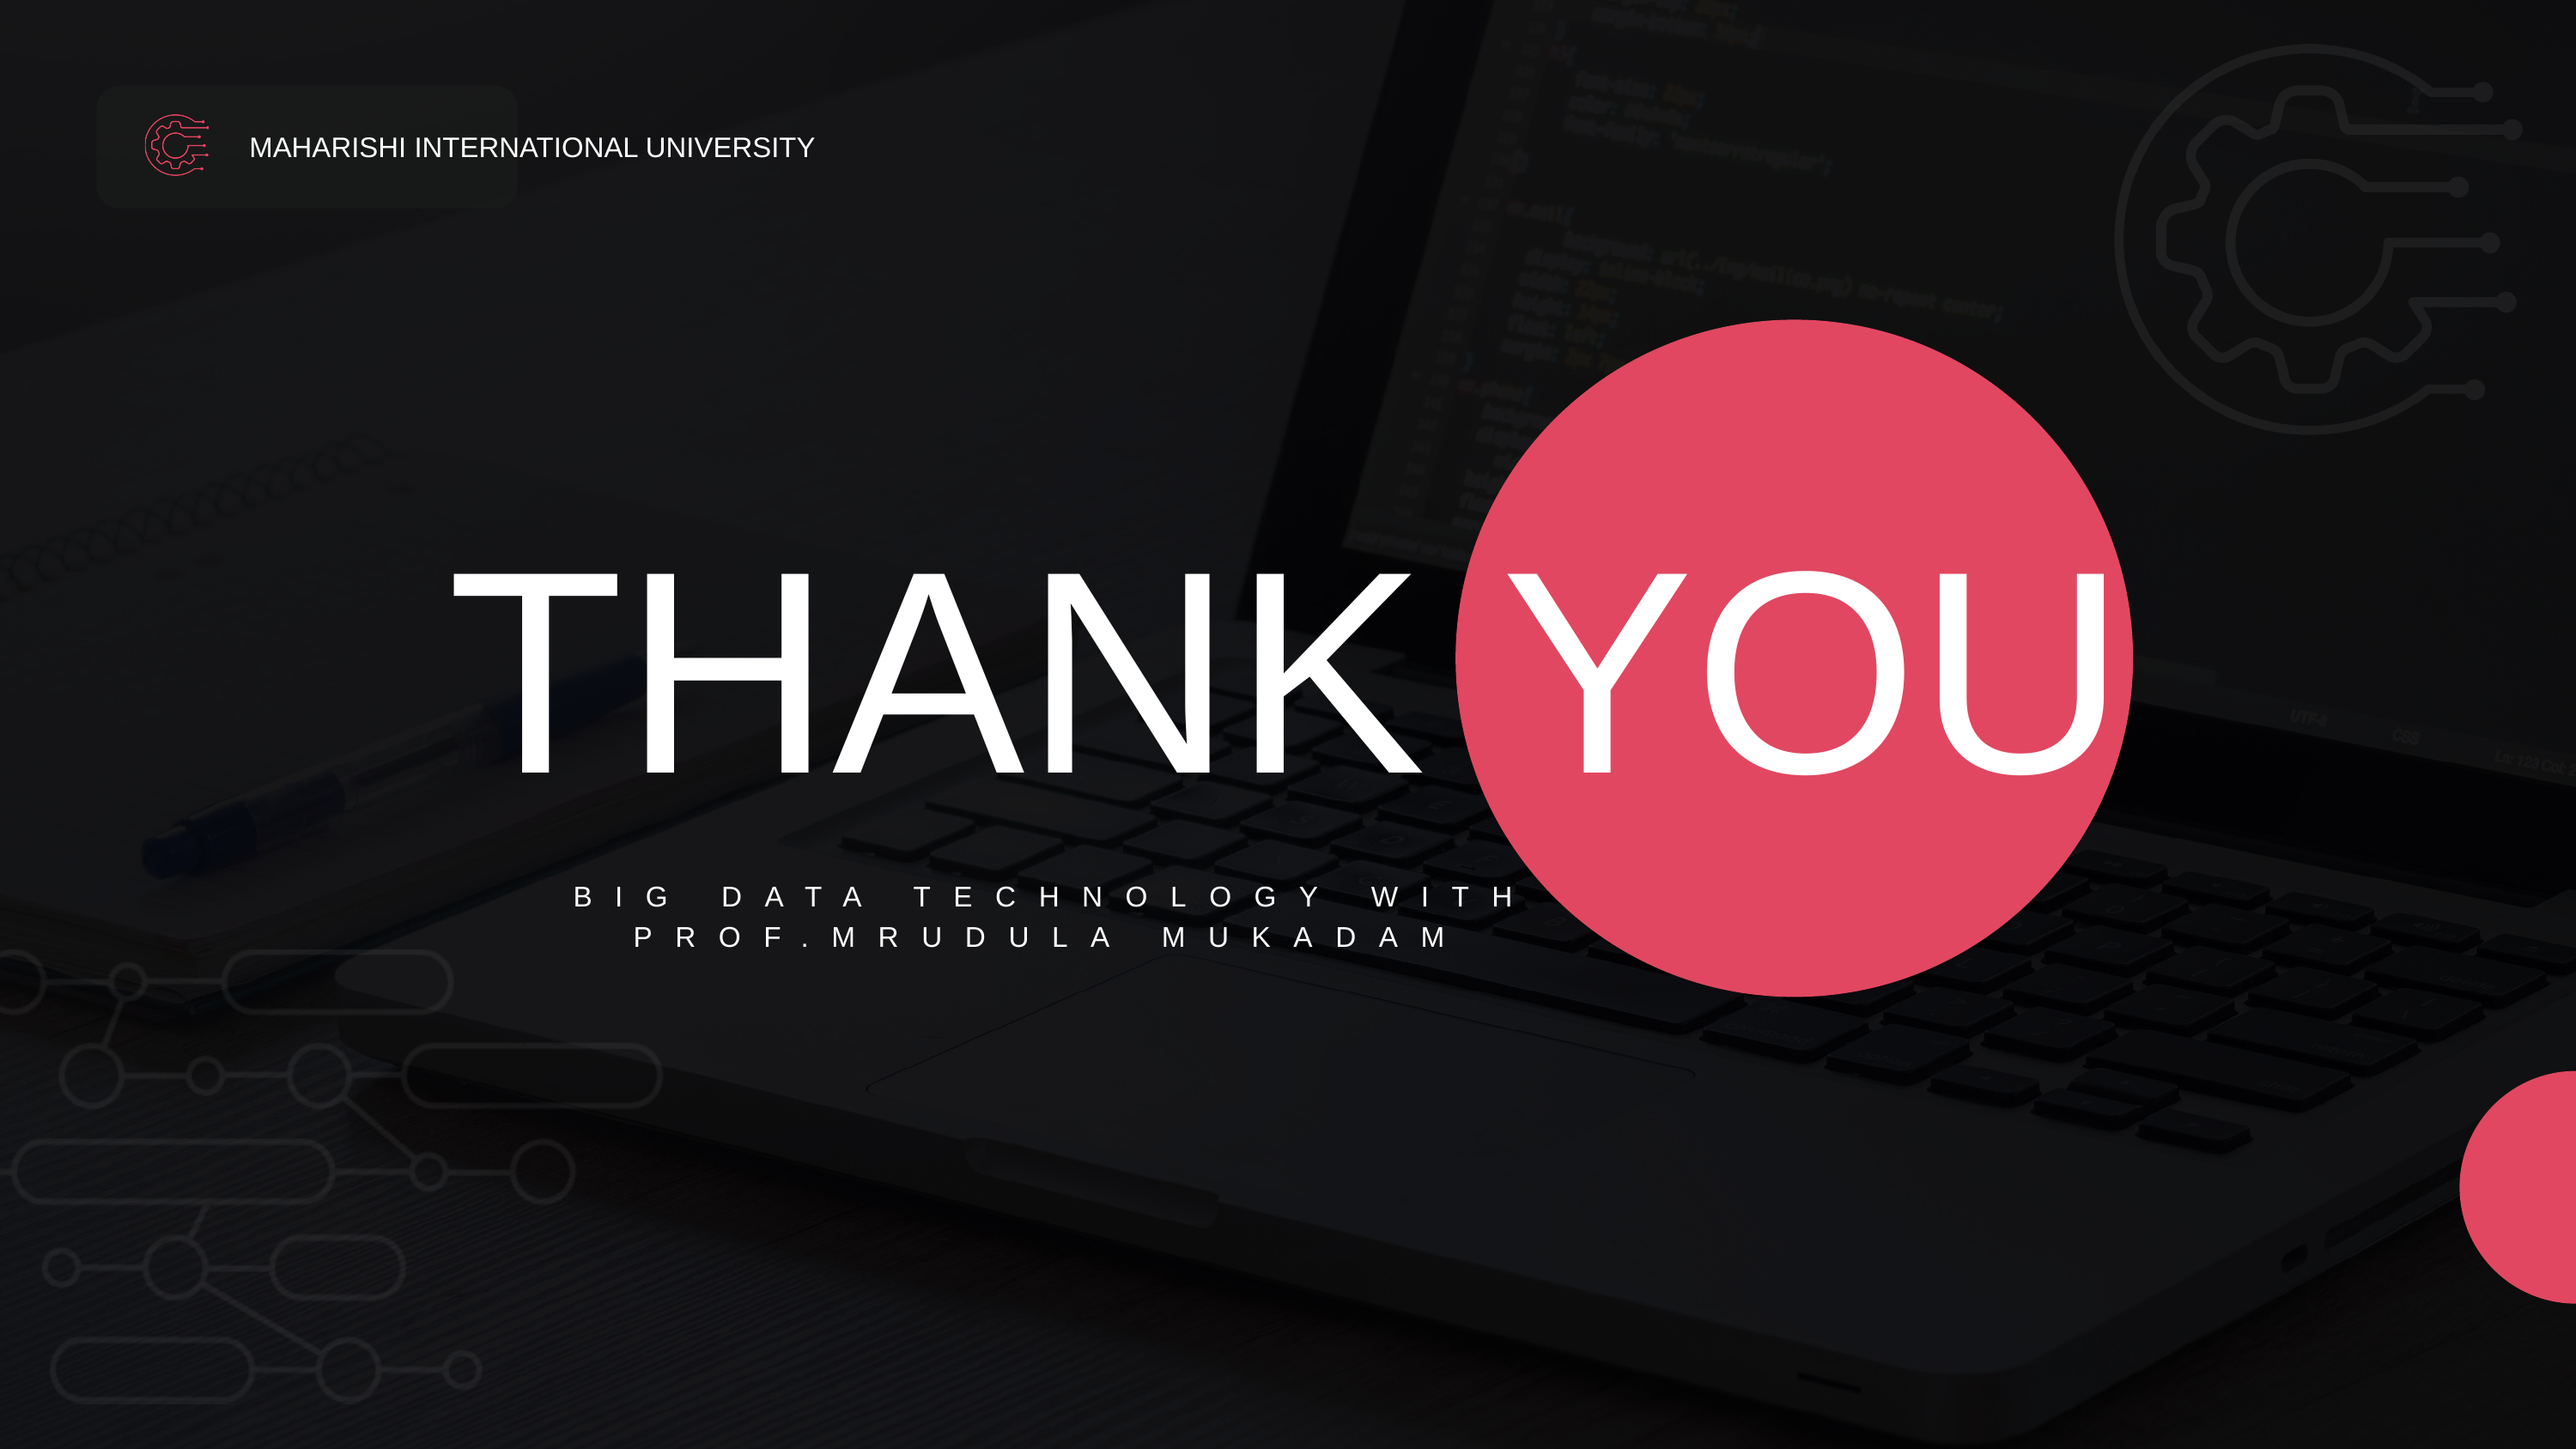

MAHARISHI INTERNATIONAL UNIVERSITY

THANK YOU
BIG DATA TECHNOLOGY WITH PROF.MRUDULA MUKADAM